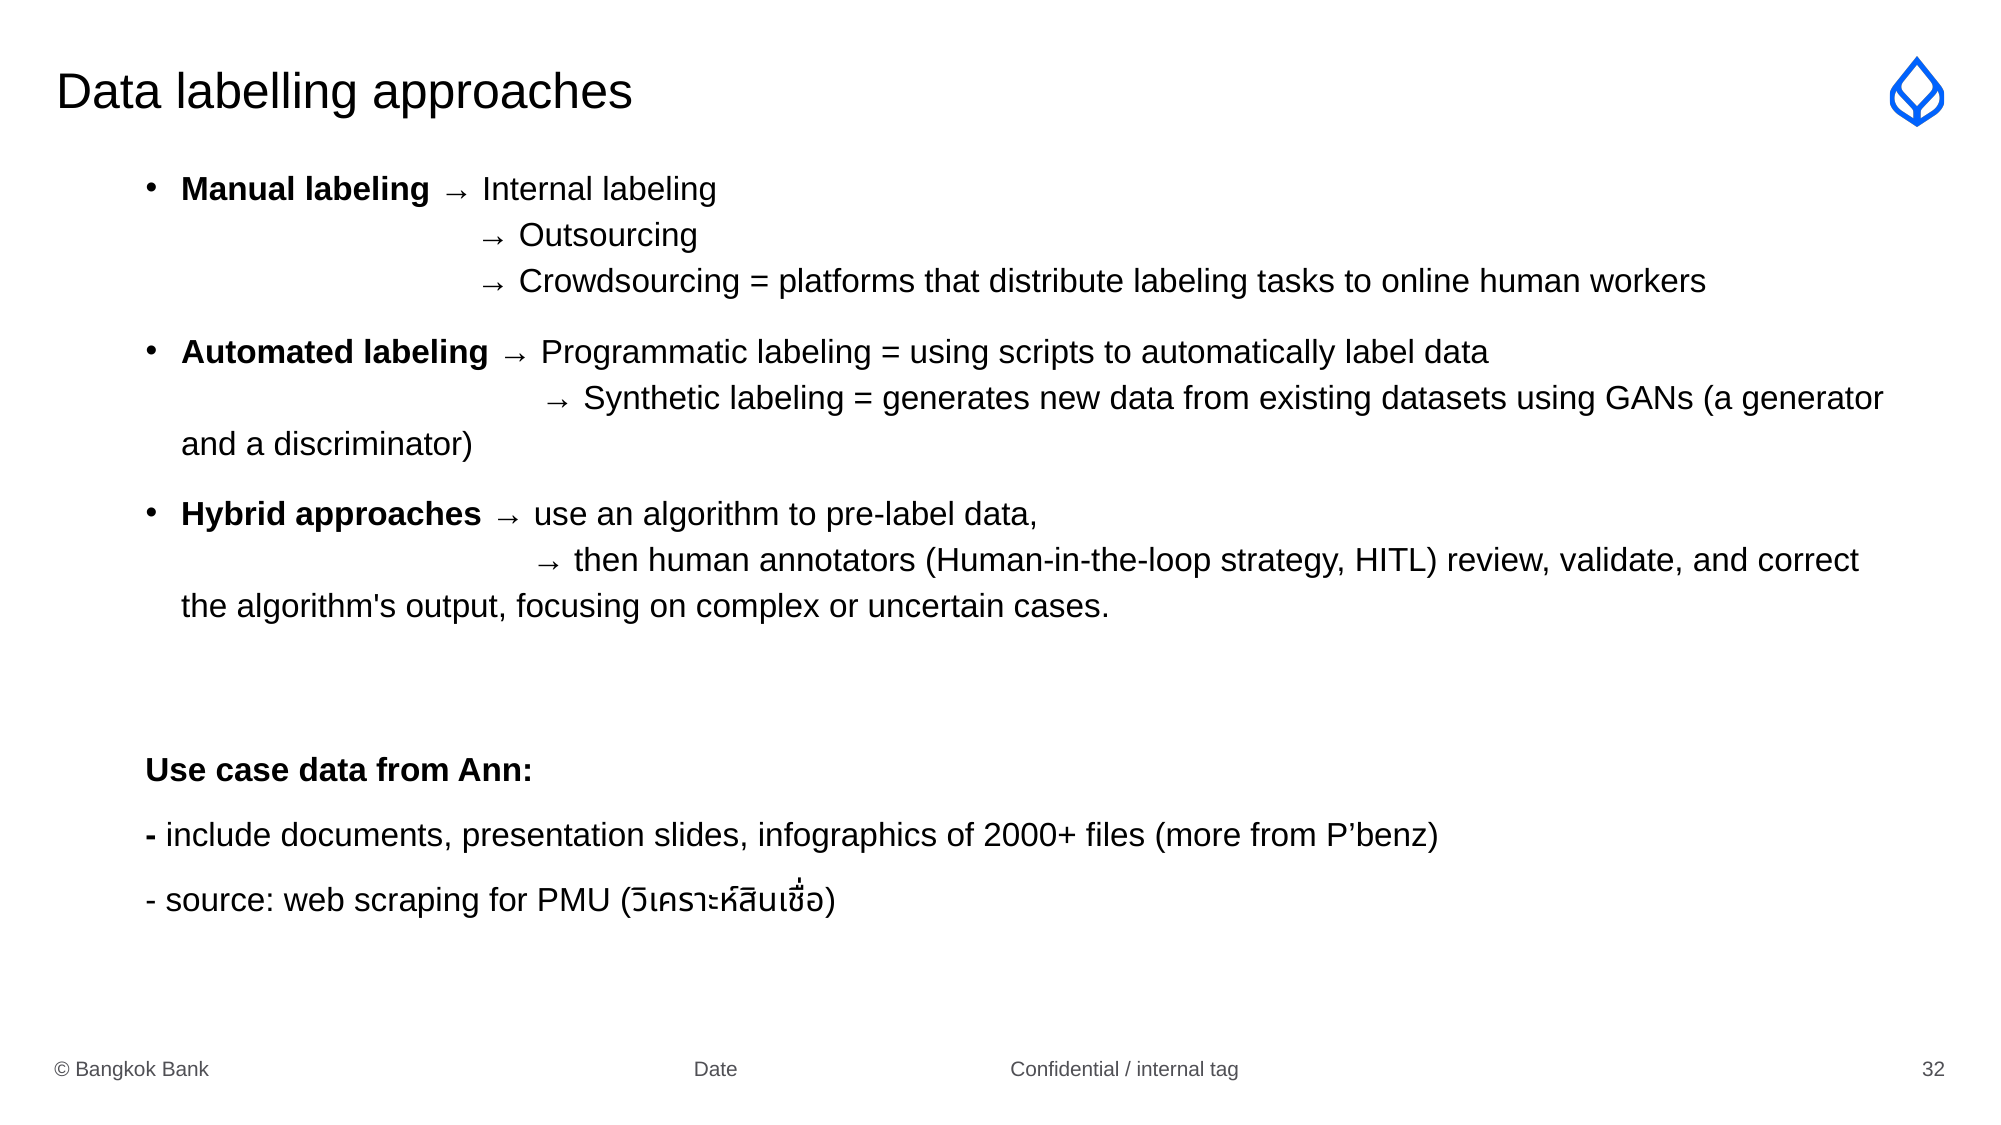

# Data labelling approaches
Manual labeling → Internal labeling
                                → Outsourcing
                                → Crowdsourcing = platforms that distribute labeling tasks to online human workers
Automated labeling → Programmatic labeling = using scripts to automatically label data
                                       → Synthetic labeling = generates new data from existing datasets using GANs (a generator and a discriminator)
Hybrid approaches → use an algorithm to pre-label data,
                                      → then human annotators (Human-in-the-loop strategy, HITL) review, validate, and correct the algorithm's output, focusing on complex or uncertain cases.

Use case data from Ann:
- include documents, presentation slides, infographics of 2000+ files (more from P’benz)
- source: web scraping for PMU (วิเคราะห์สินเชื่อ)
Date
Confidential / internal tag
32